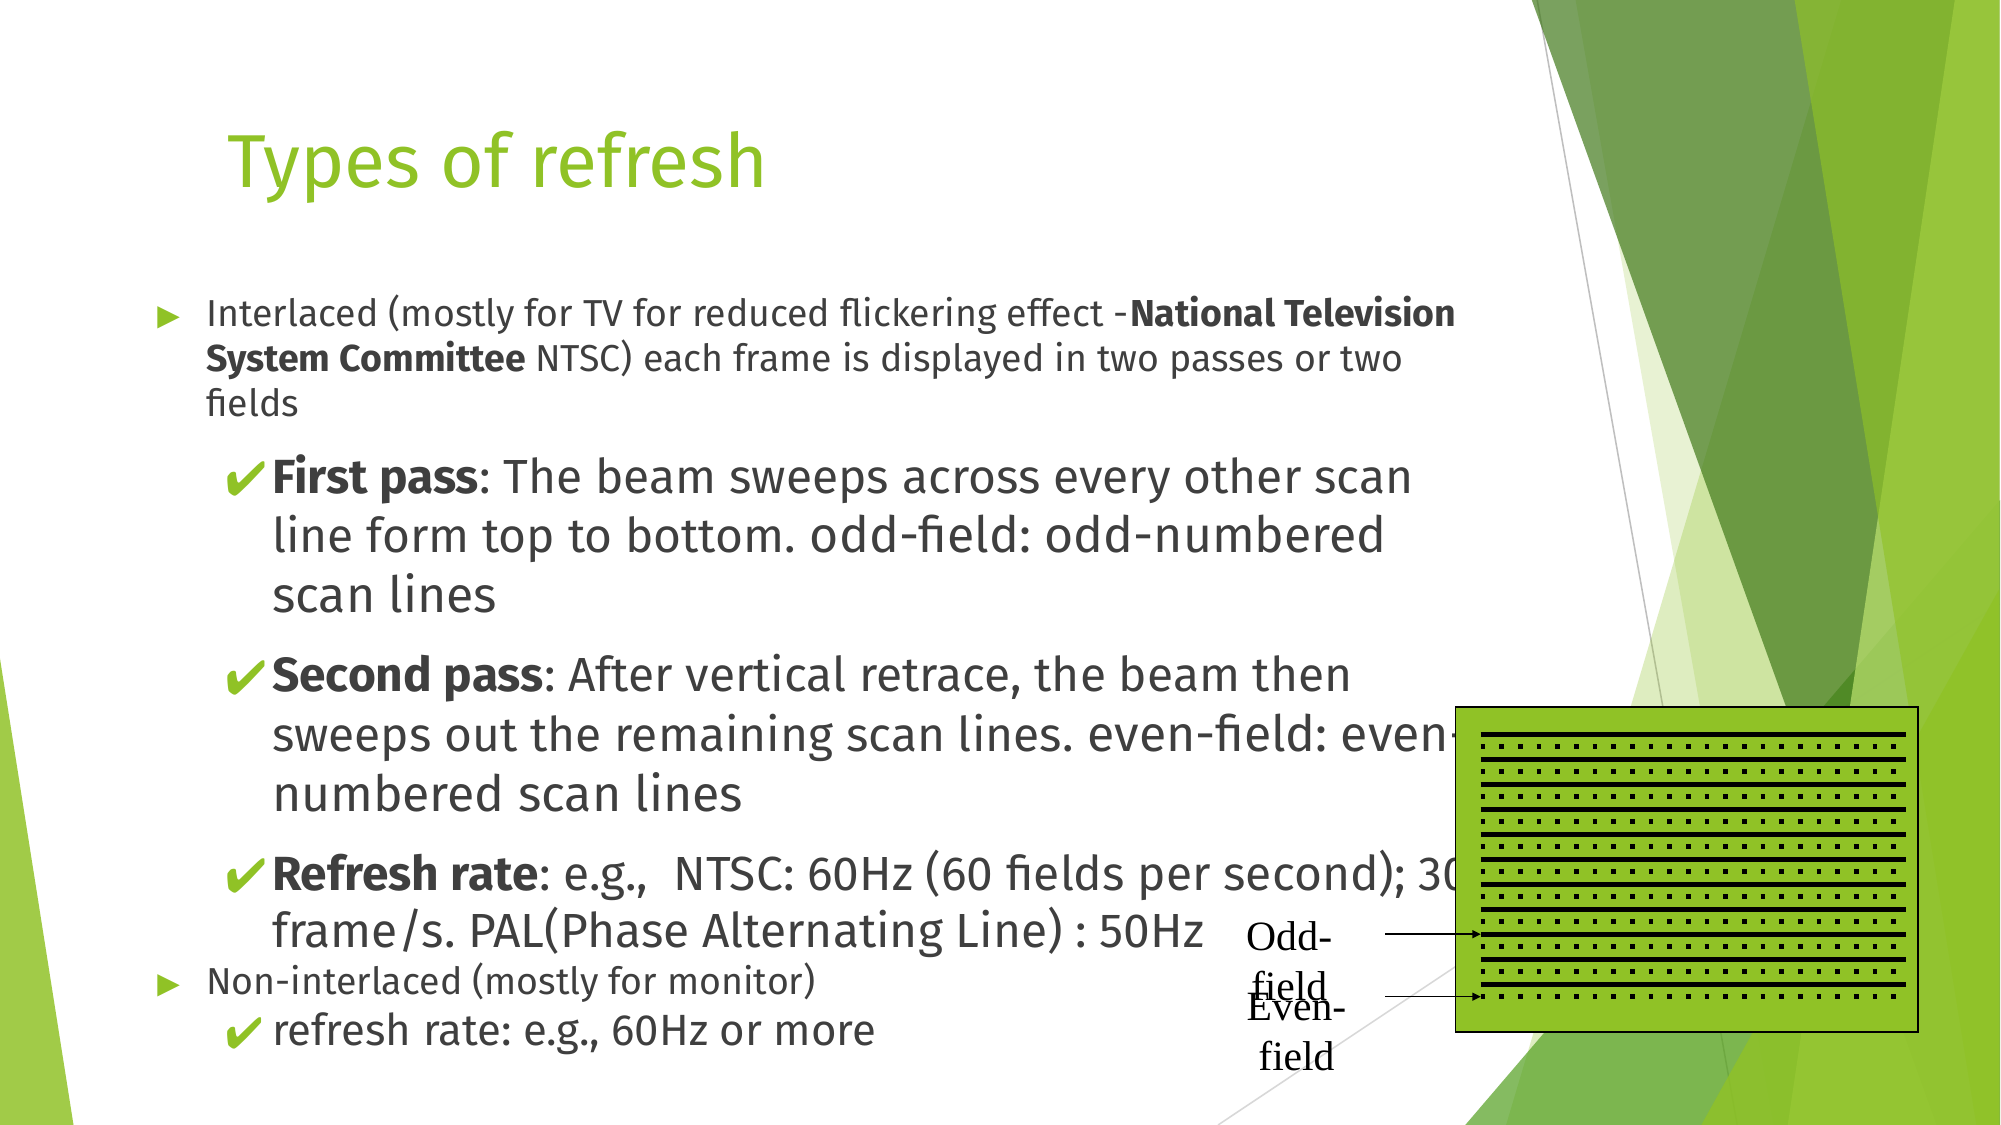

# Types of refresh
Interlaced (mostly for TV for reduced flickering effect -National Television System Committee NTSC) each frame is displayed in two passes or two fields
First pass: The beam sweeps across every other scan line form top to bottom. odd-field: odd-numbered scan lines
Second pass: After vertical retrace, the beam then sweeps out the remaining scan lines. even-field: even-numbered scan lines
Refresh rate: e.g.,  NTSC: 60Hz (60 fields per second); 30 frame/s. PAL(Phase Alternating Line) : 50Hz
Non-interlaced (mostly for monitor)
refresh rate: e.g., 60Hz or more

Odd-field
Even-field